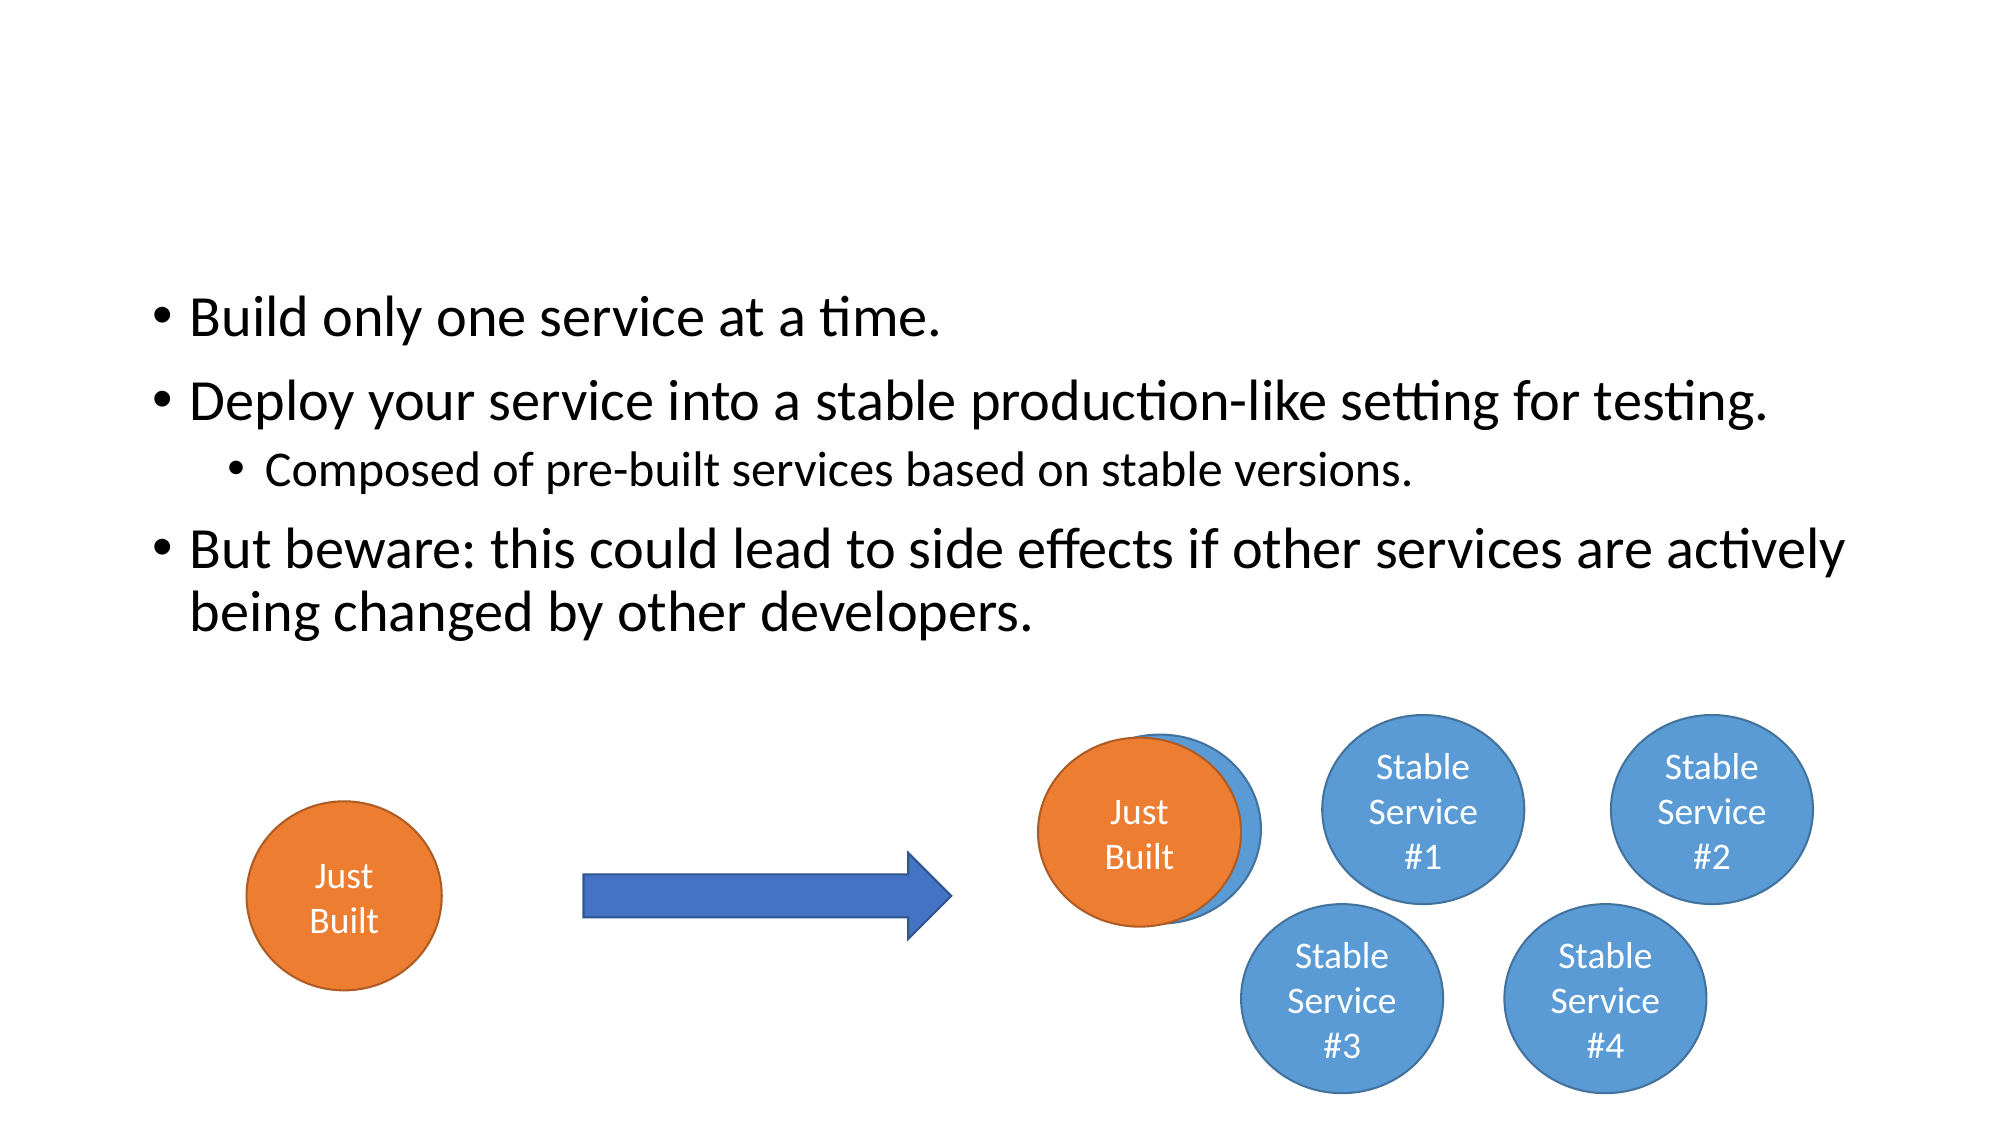

# Choice #2: Build and Test One Service at a Time
Build only one service at a time.
Deploy your service into a stable production-like setting for testing.
Composed of pre-built services based on stable versions.
But beware: this could lead to side effects if other services are actively being changed by other developers.
Stable Service #1
Stable Service #2
Stable Service #0
Just Built
Just Built

Stable Service #3
Stable Service #4